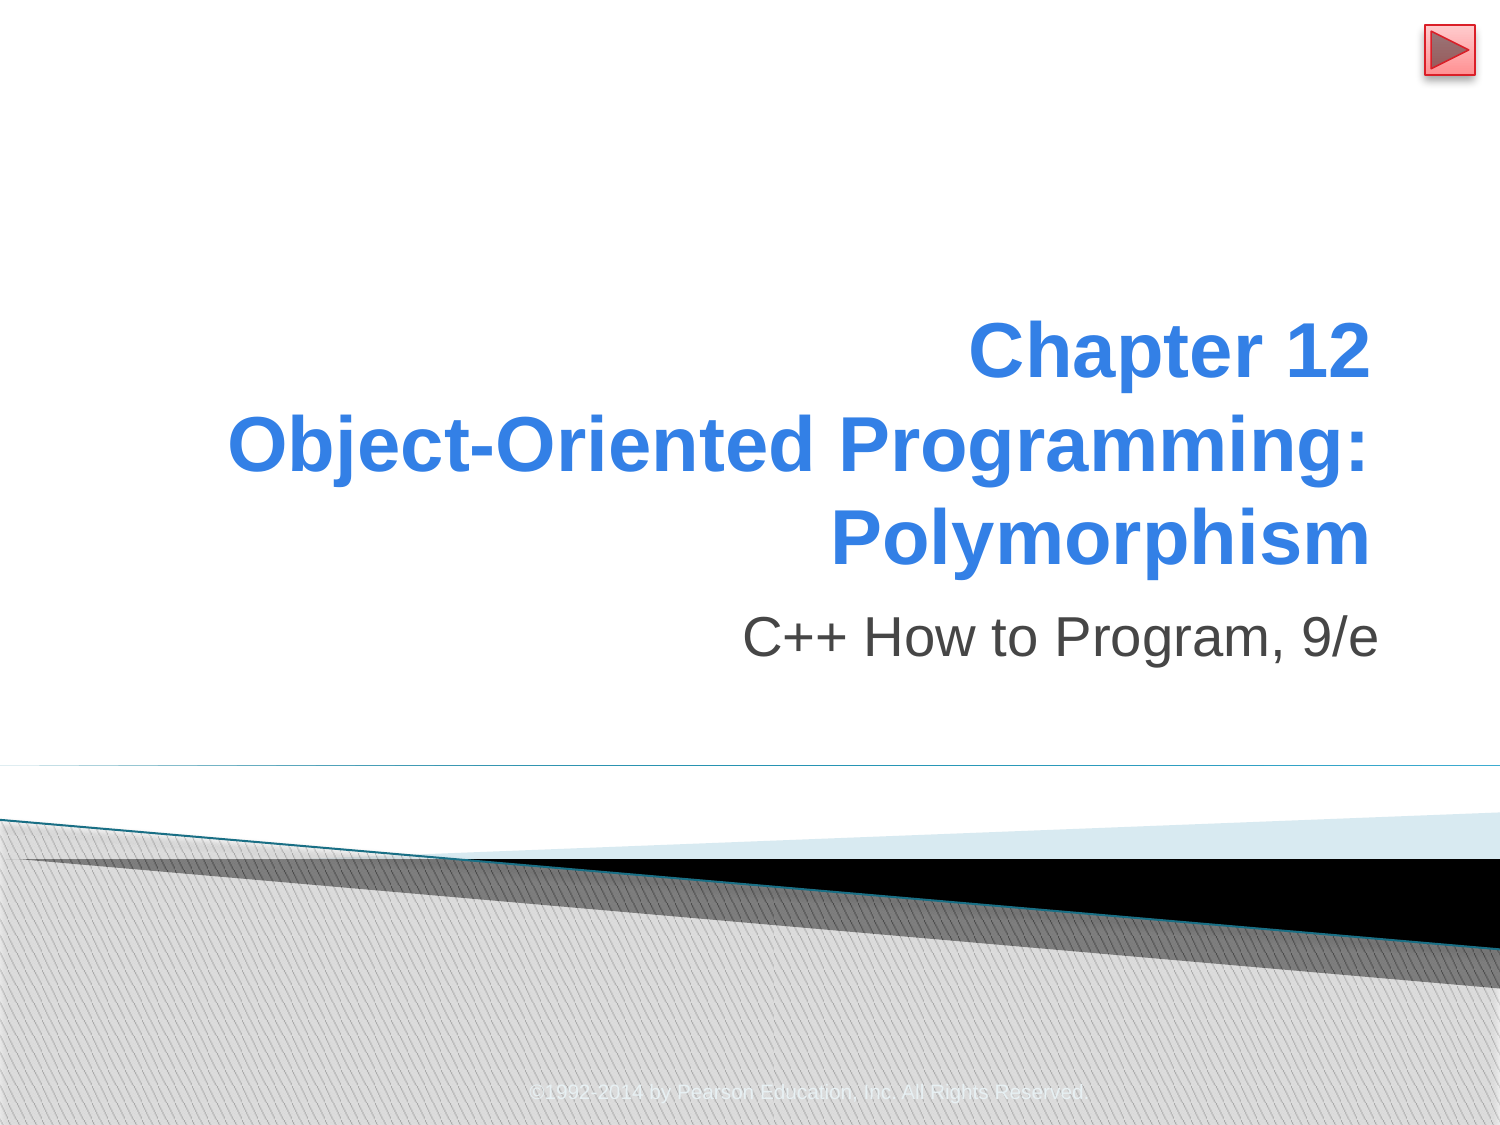

# Chapter 12 Object-Oriented Programming: Polymorphism
C++ How to Program, 9/e

©1992-2014 by Pearson Education, Inc. All Rights Reserved.